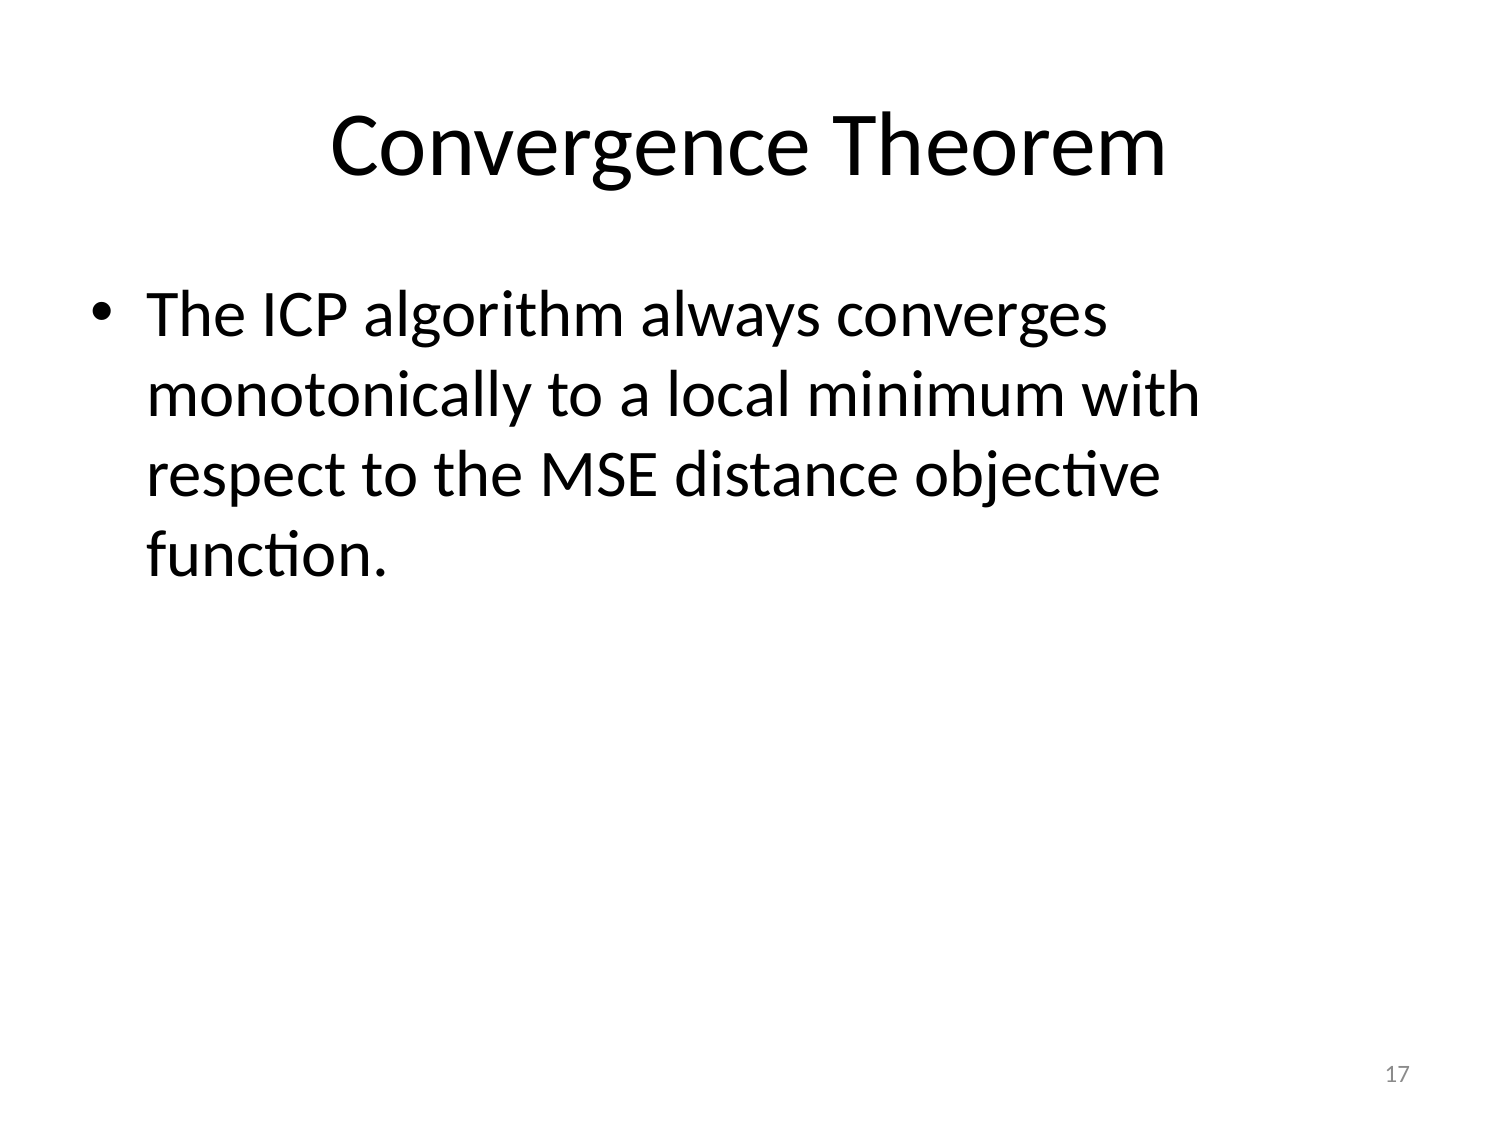

# Convergence Theorem
The ICP algorithm always converges monotonically to a local minimum with respect to the MSE distance objective function.
17